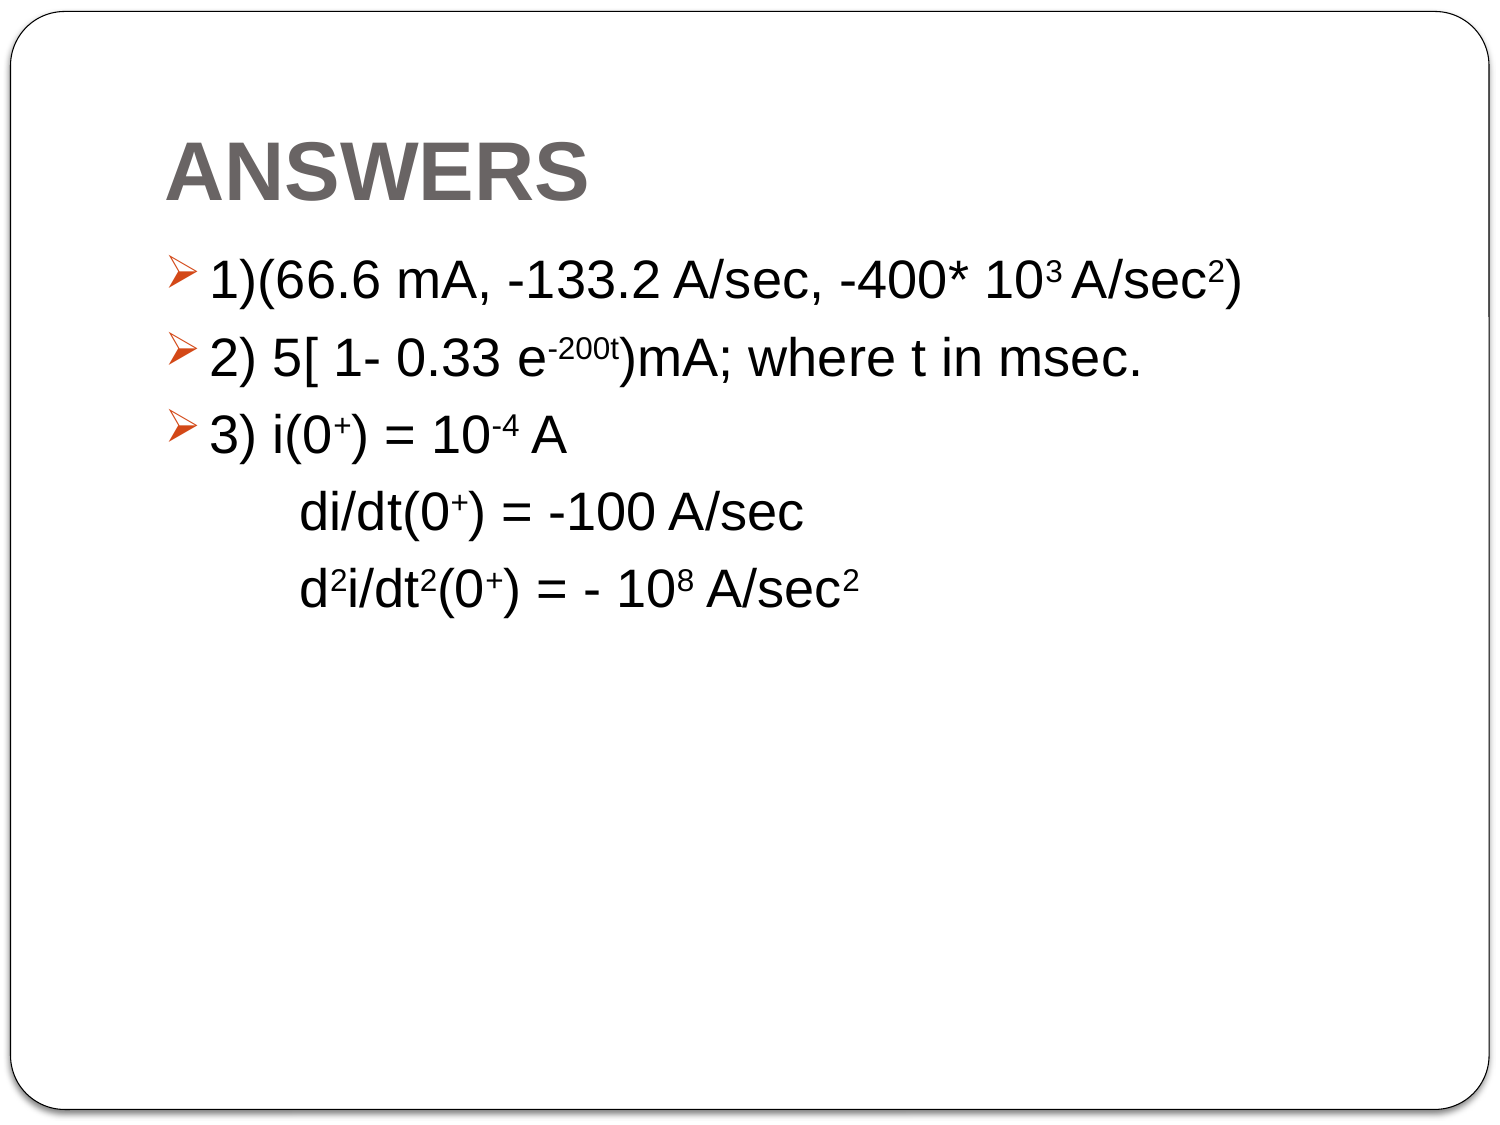

# ANSWERS
1)(66.6 mA, -133.2 A/sec, -400* 103 A/sec2)
2) 5[ 1- 0.33 e-200t)mA; where t in msec.
3) i(0+) = 10-4 A
         di/dt(0+) = -100 A/sec
         d2i/dt2(0+) = - 108 A/sec2